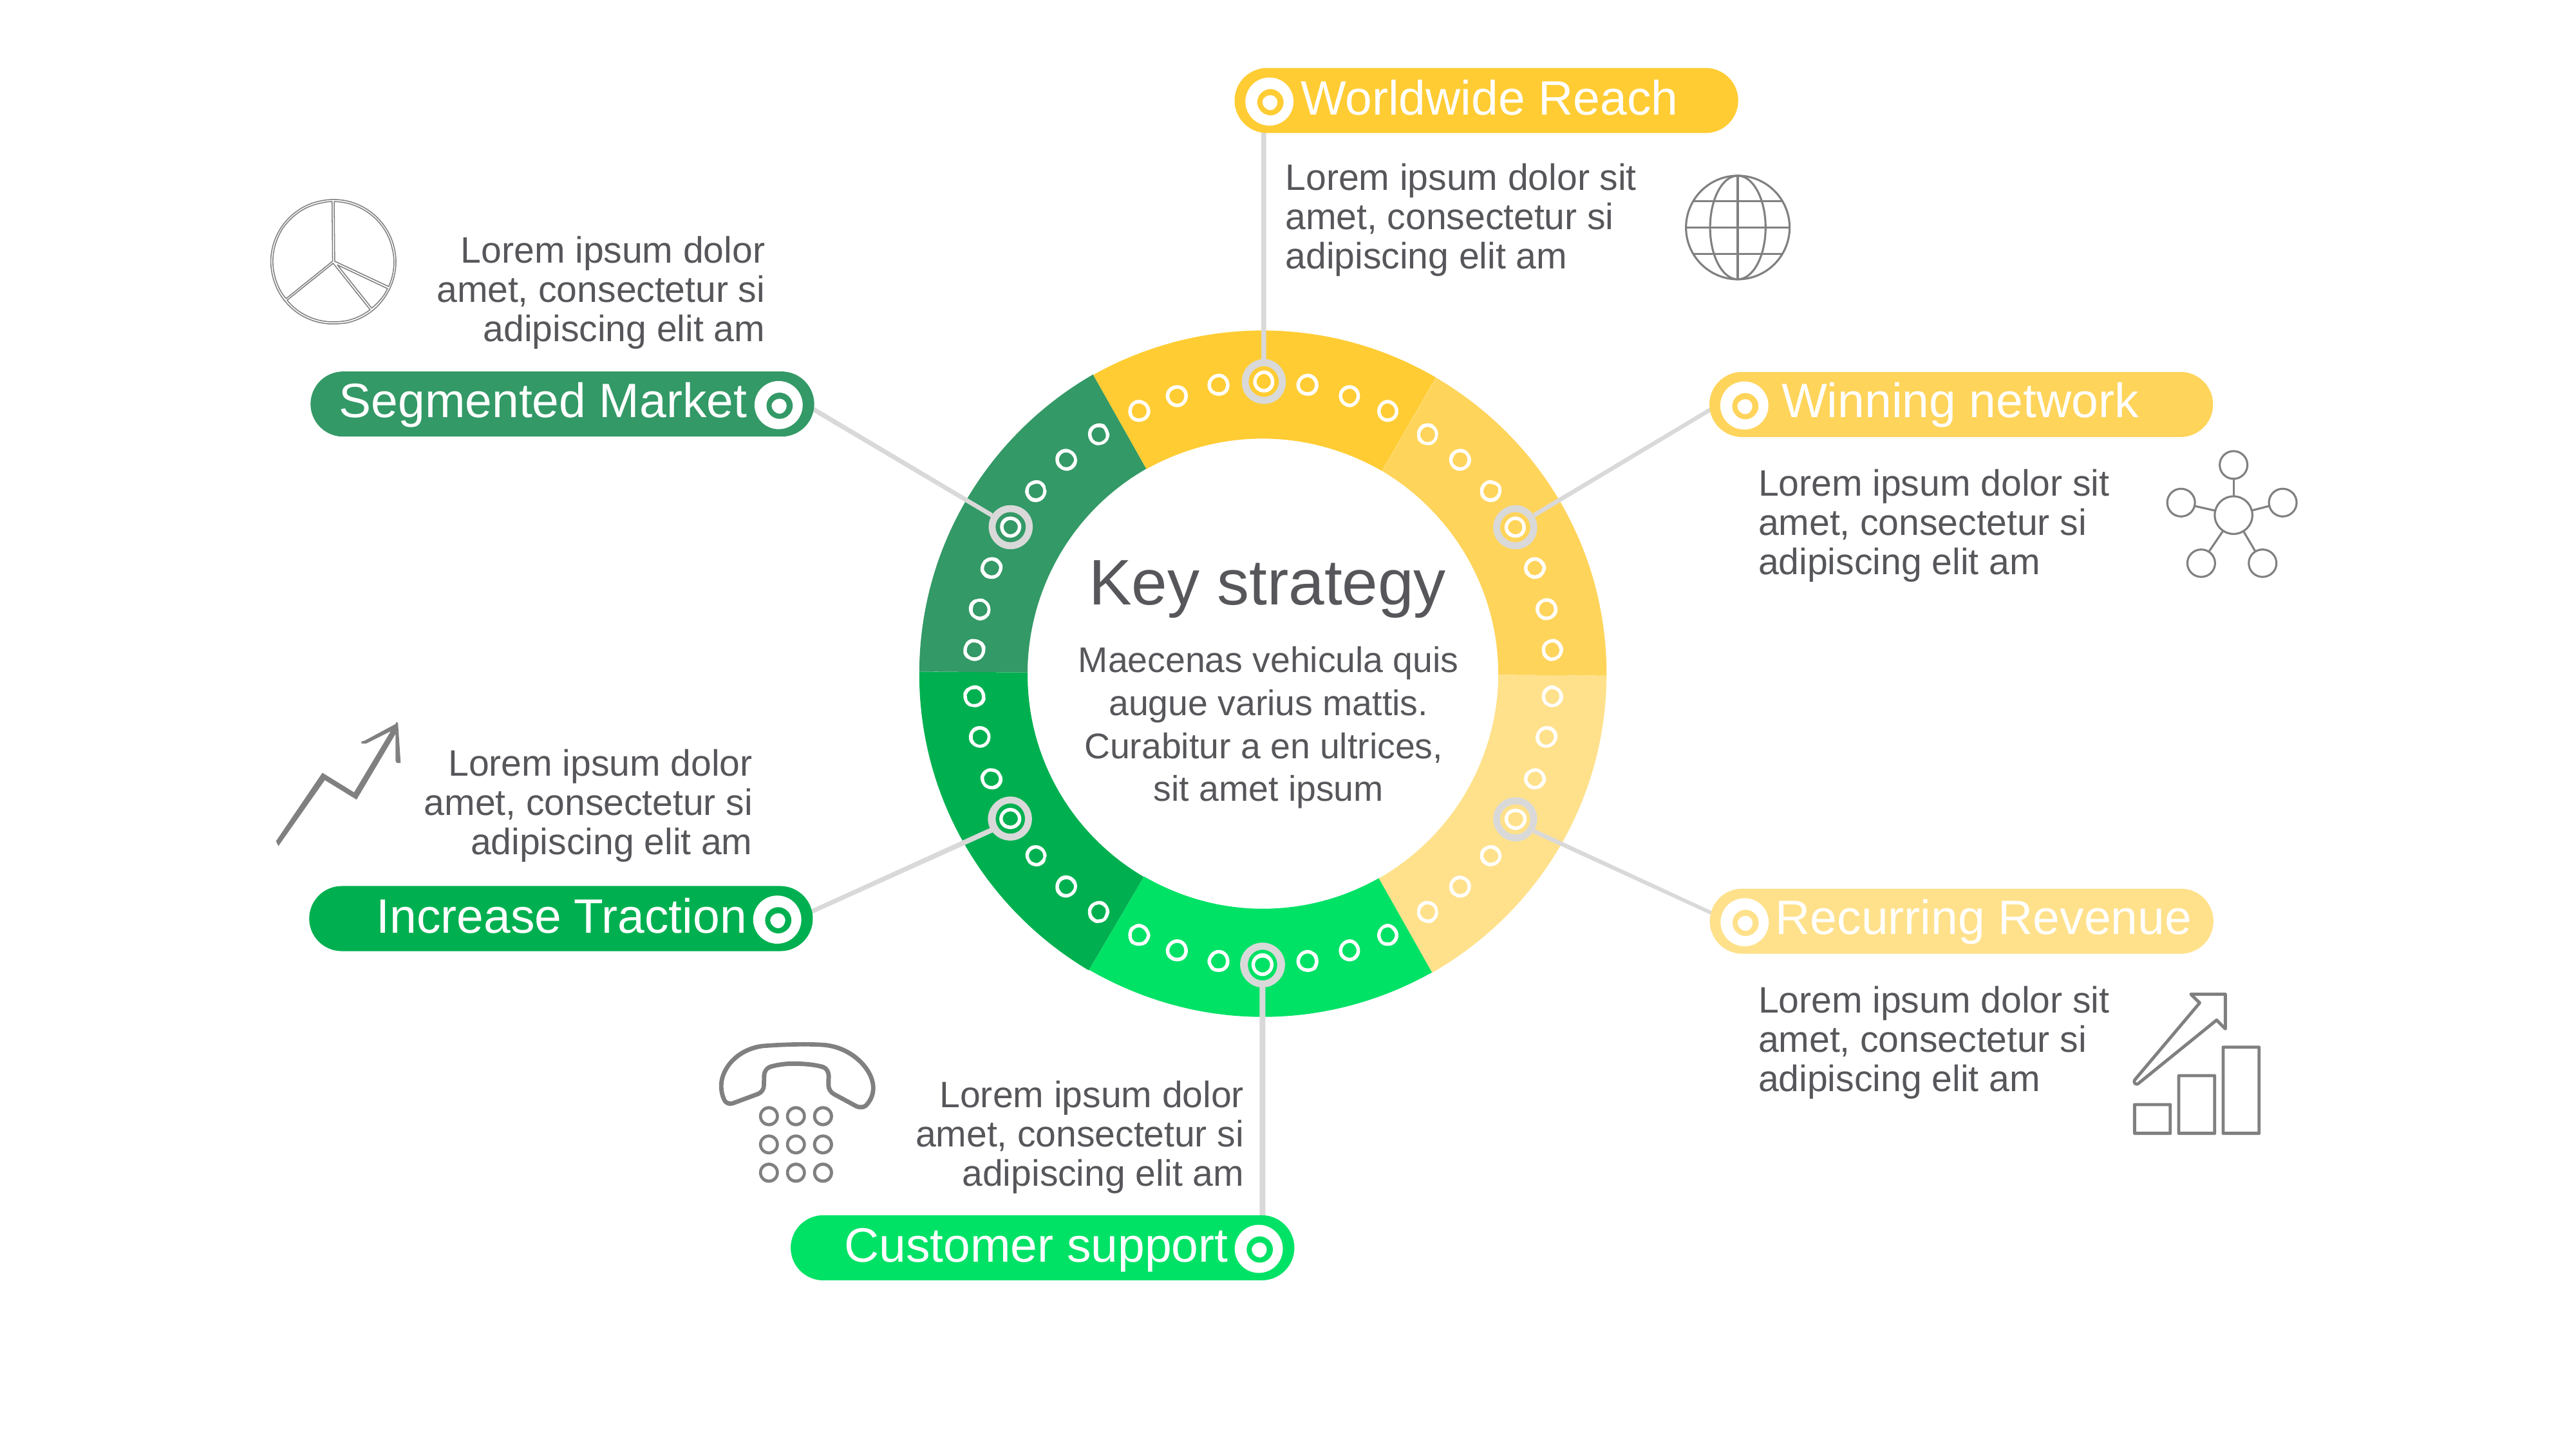

Worldwide Reach

Lorem ipsum dolor sit amet, consectetur si adipiscing elit am

Lorem ipsum dolor amet, consectetur si adipiscing elit am

Winning network

Segmented Market

Lorem ipsum dolor sit amet, consectetur si adipiscing elit am

Key strategy
Maecenas vehicula quis augue varius mattis. Curabitur a en ultrices,  sit amet ipsum

Lorem ipsum dolor amet, consectetur si adipiscing elit am

Increase Traction

Recurring Revenue

Lorem ipsum dolor sit amet, consectetur si adipiscing elit am

Lorem ipsum dolor amet, consectetur si adipiscing elit am
Customer support